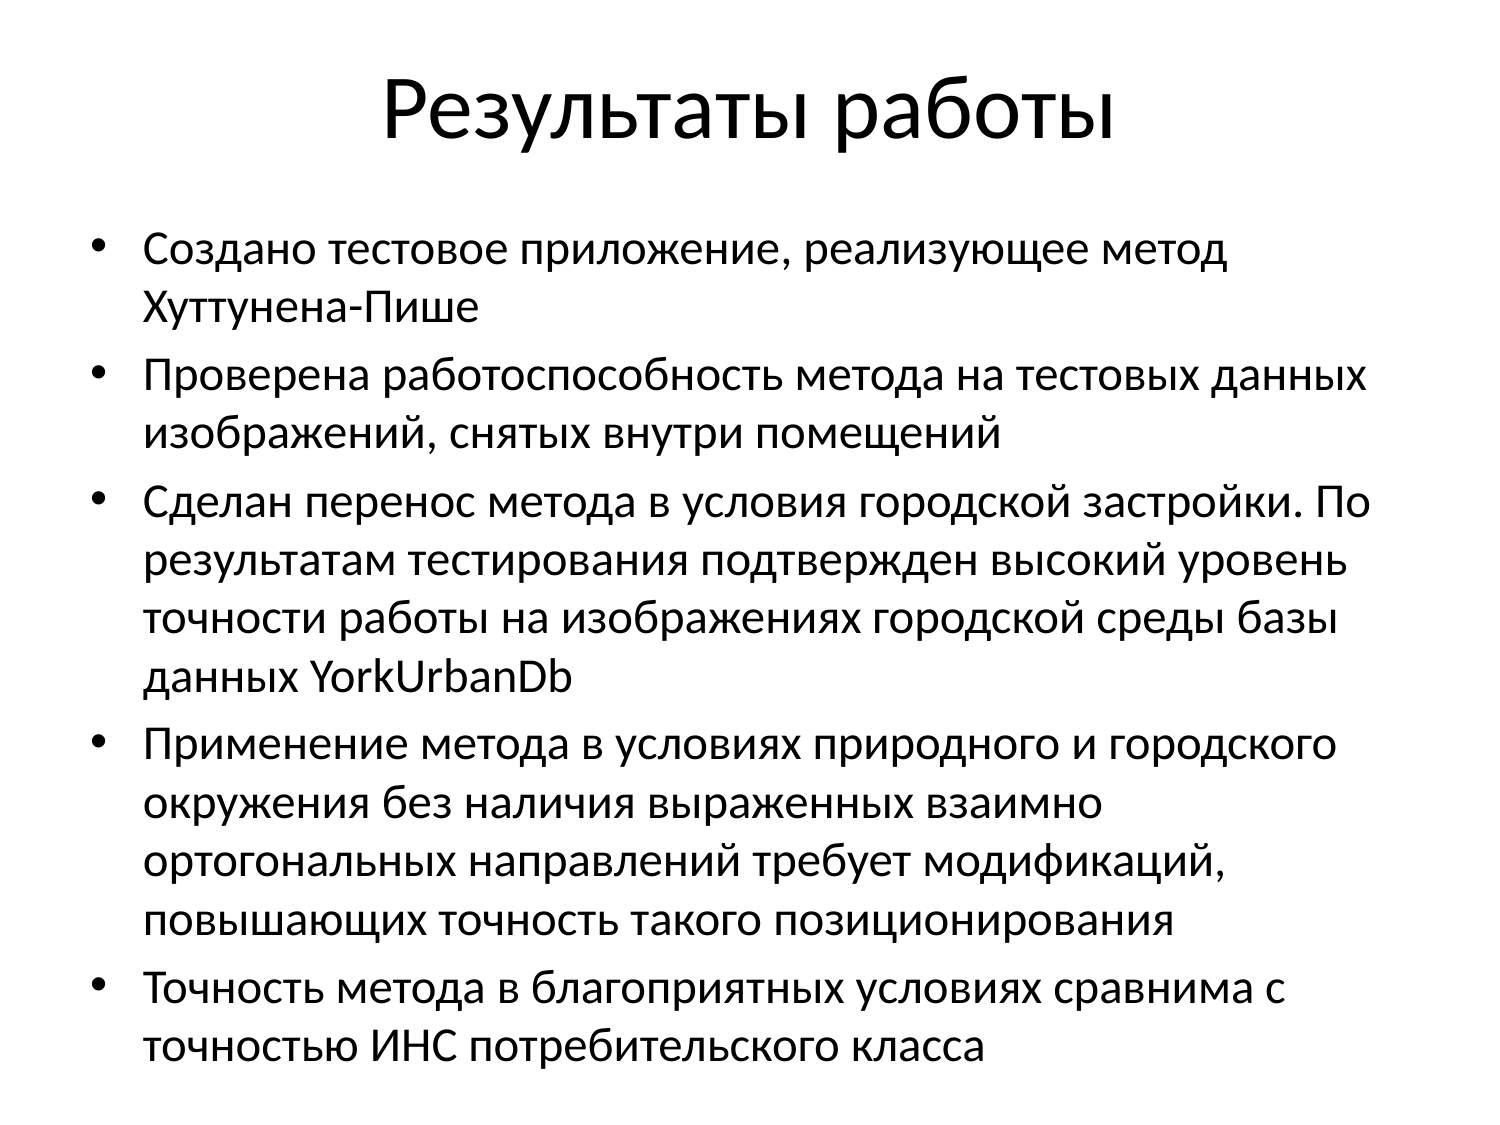

# Результаты работы
Создано тестовое приложение, реализующее метод Хуттунена-Пише
Проверена работоспособность метода на тестовых данных изображений, снятых внутри помещений
Сделан перенос метода в условия городской застройки. По результатам тестирования подтвержден высокий уровень точности работы на изображениях городской среды базы данных YorkUrbanDb
Применение метода в условиях природного и городского окружения без наличия выраженных взаимно ортогональных направлений требует модификаций, повышающих точность такого позиционирования
Точность метода в благоприятных условиях сравнима с точностью ИНС потребительского класса